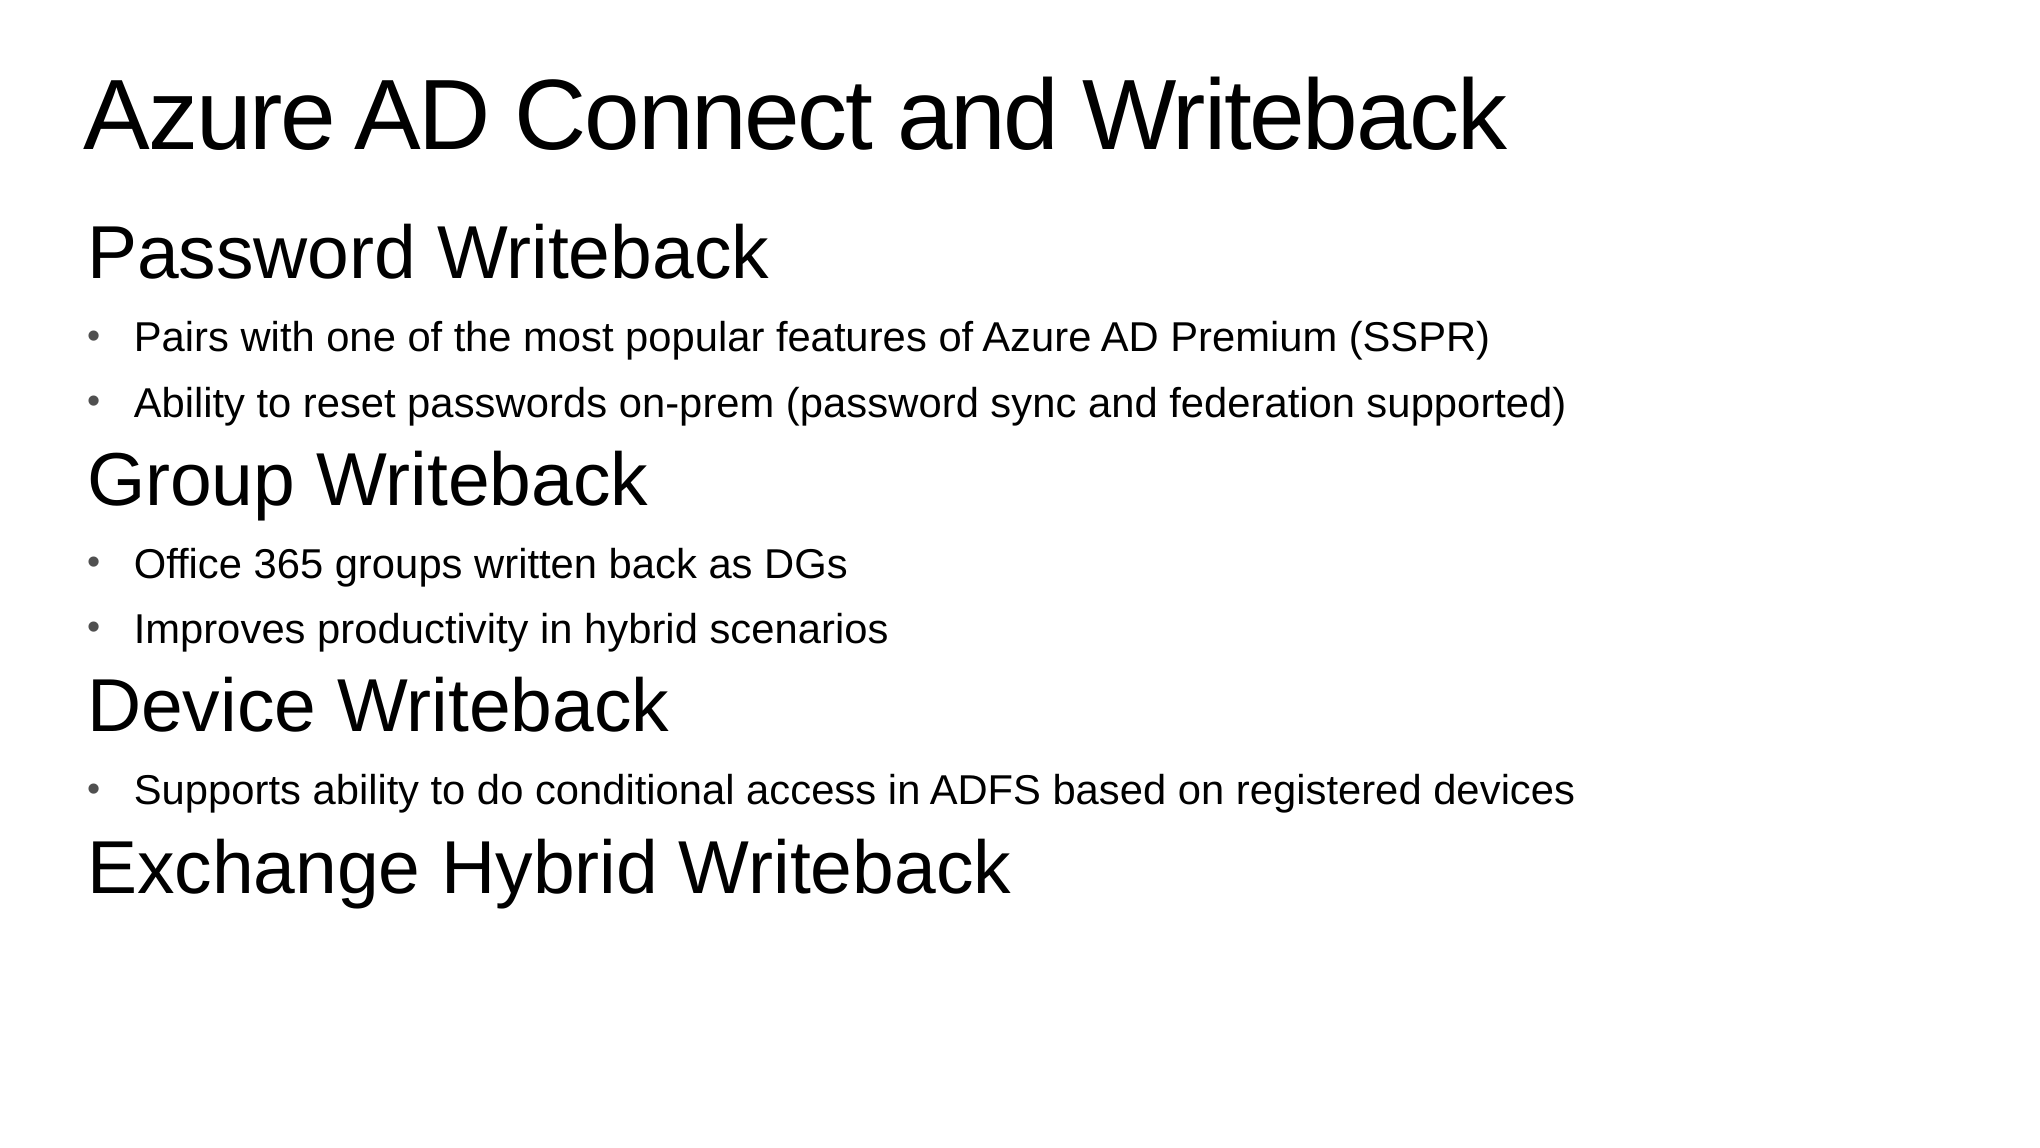

# Azure AD Connect and Writeback
Password Writeback
Pairs with one of the most popular features of Azure AD Premium (SSPR)
Ability to reset passwords on-prem (password sync and federation supported)
Group Writeback
Office 365 groups written back as DGs
Improves productivity in hybrid scenarios
Device Writeback
Supports ability to do conditional access in ADFS based on registered devices
Exchange Hybrid Writeback